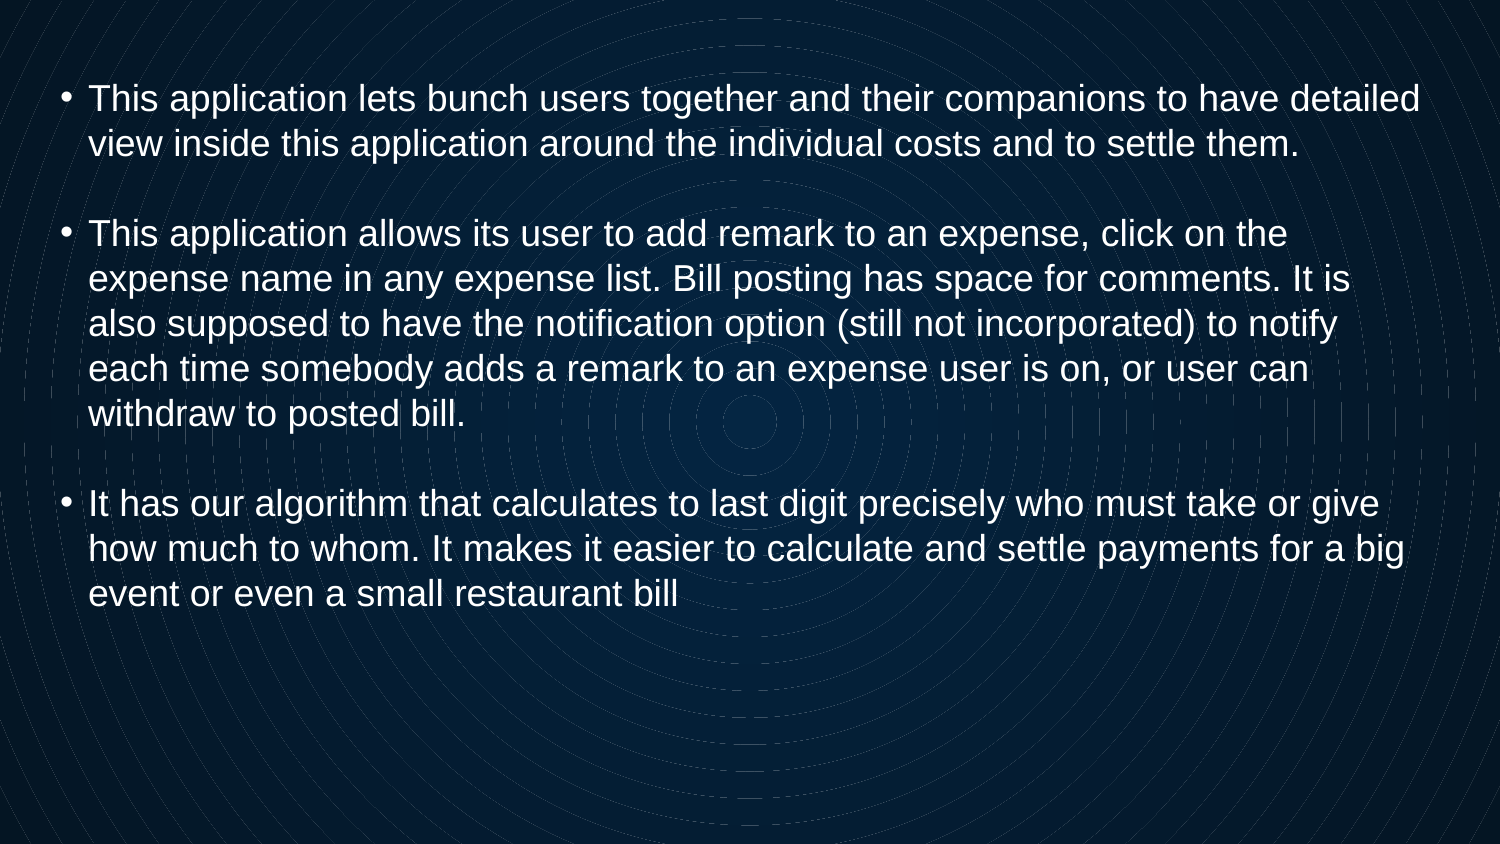

This application lets bunch users together and their companions to have detailed view inside this application around the individual costs and to settle them.

This application allows its user to add remark to an expense, click on the expense name in any expense list. Bill posting has space for comments. It is also supposed to have the notification option (still not incorporated) to notify each time somebody adds a remark to an expense user is on, or user can withdraw to posted bill.

It has our algorithm that calculates to last digit precisely who must take or give how much to whom. It makes it easier to calculate and settle payments for a big event or even a small restaurant bill